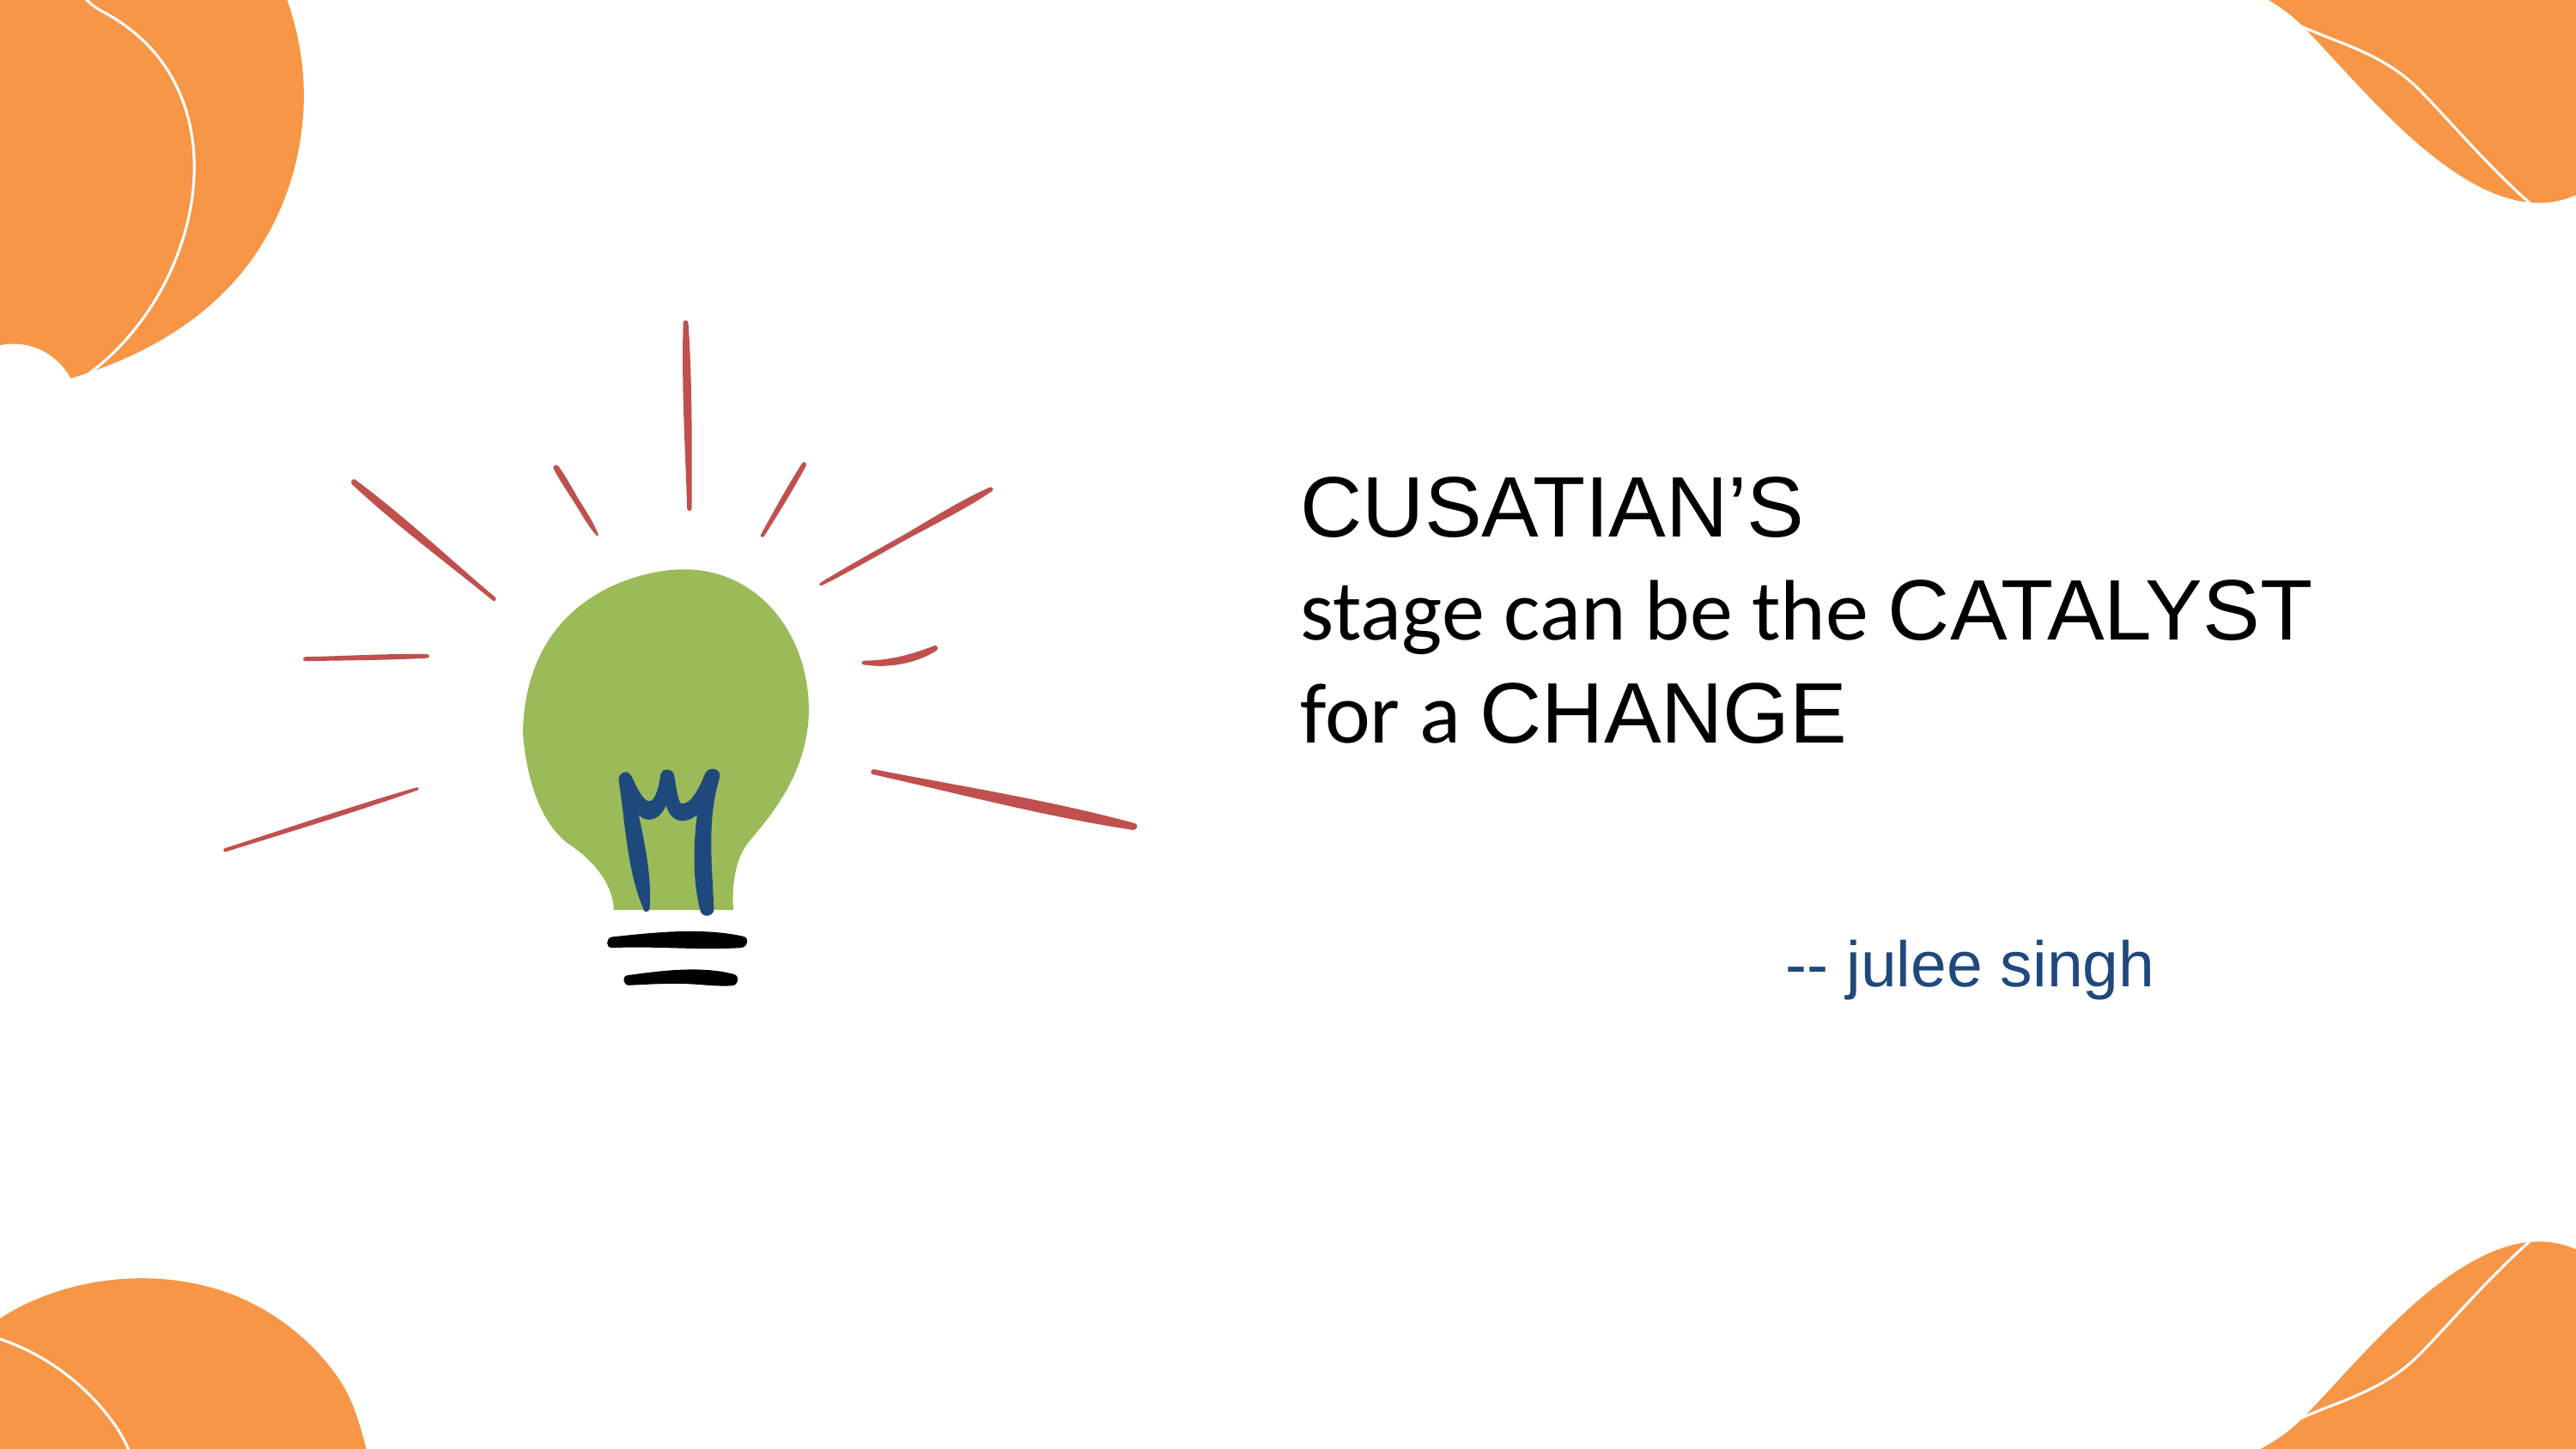

CUSATIAN’S
stage can be the CATALYST for a CHANGE
-- julee singh